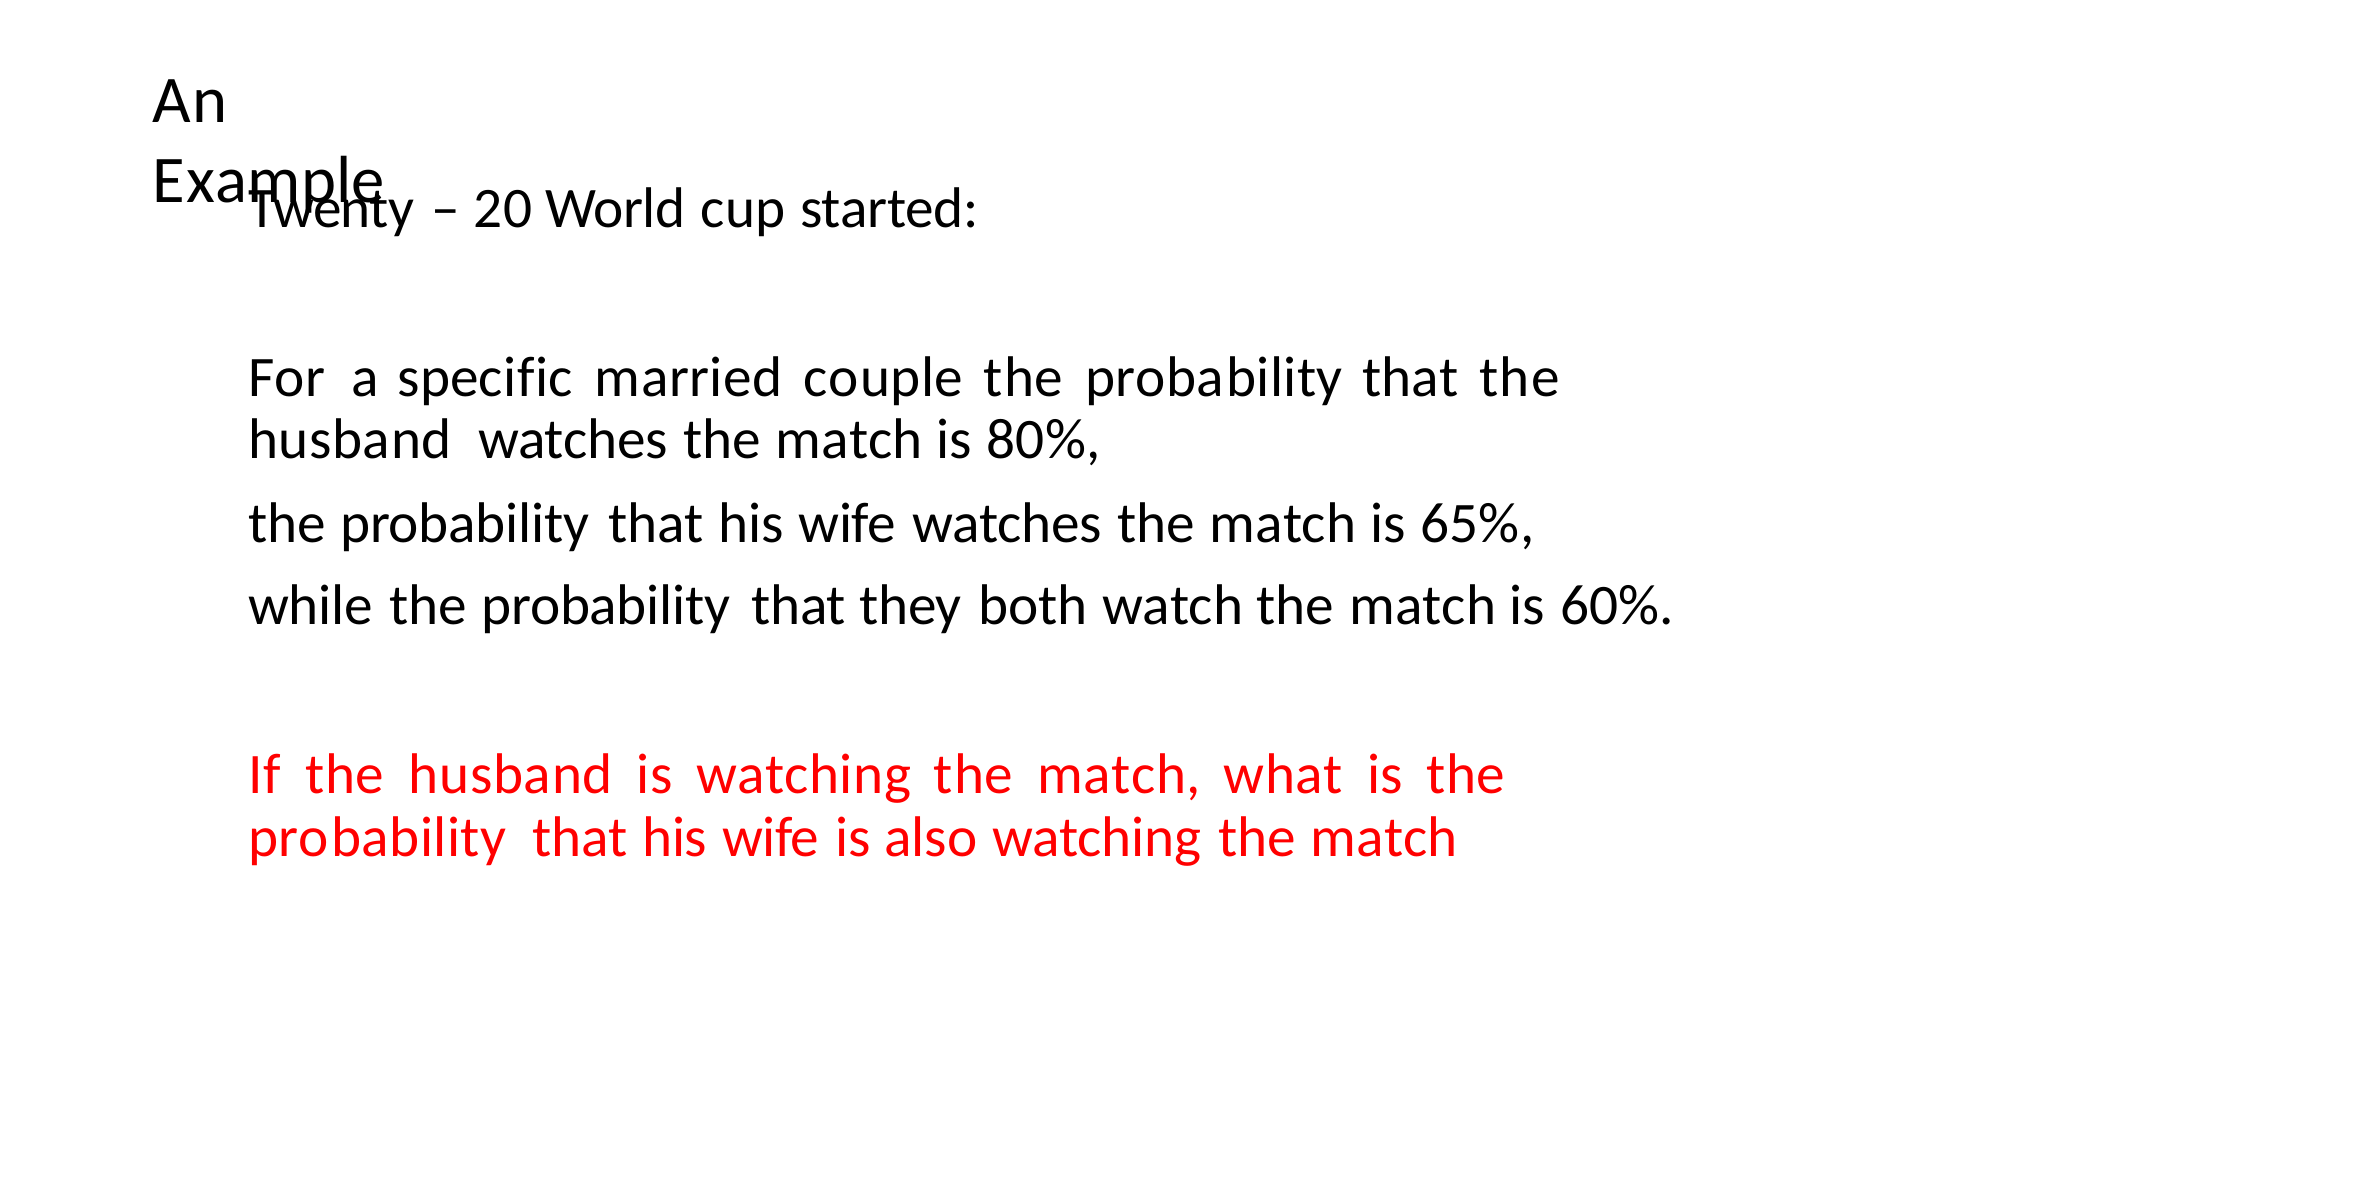

# An Example
Twenty – 20 World cup started:

For  a	specific	married	couple	the	probability	that	the	husband  watches the match is 80%,
the probability that his wife watches the match is 65%,
while the probability that they both watch the match is 60%.

If	the	husband	is	watching	the	match,	what	is	the	probability  that his wife is also watching the match